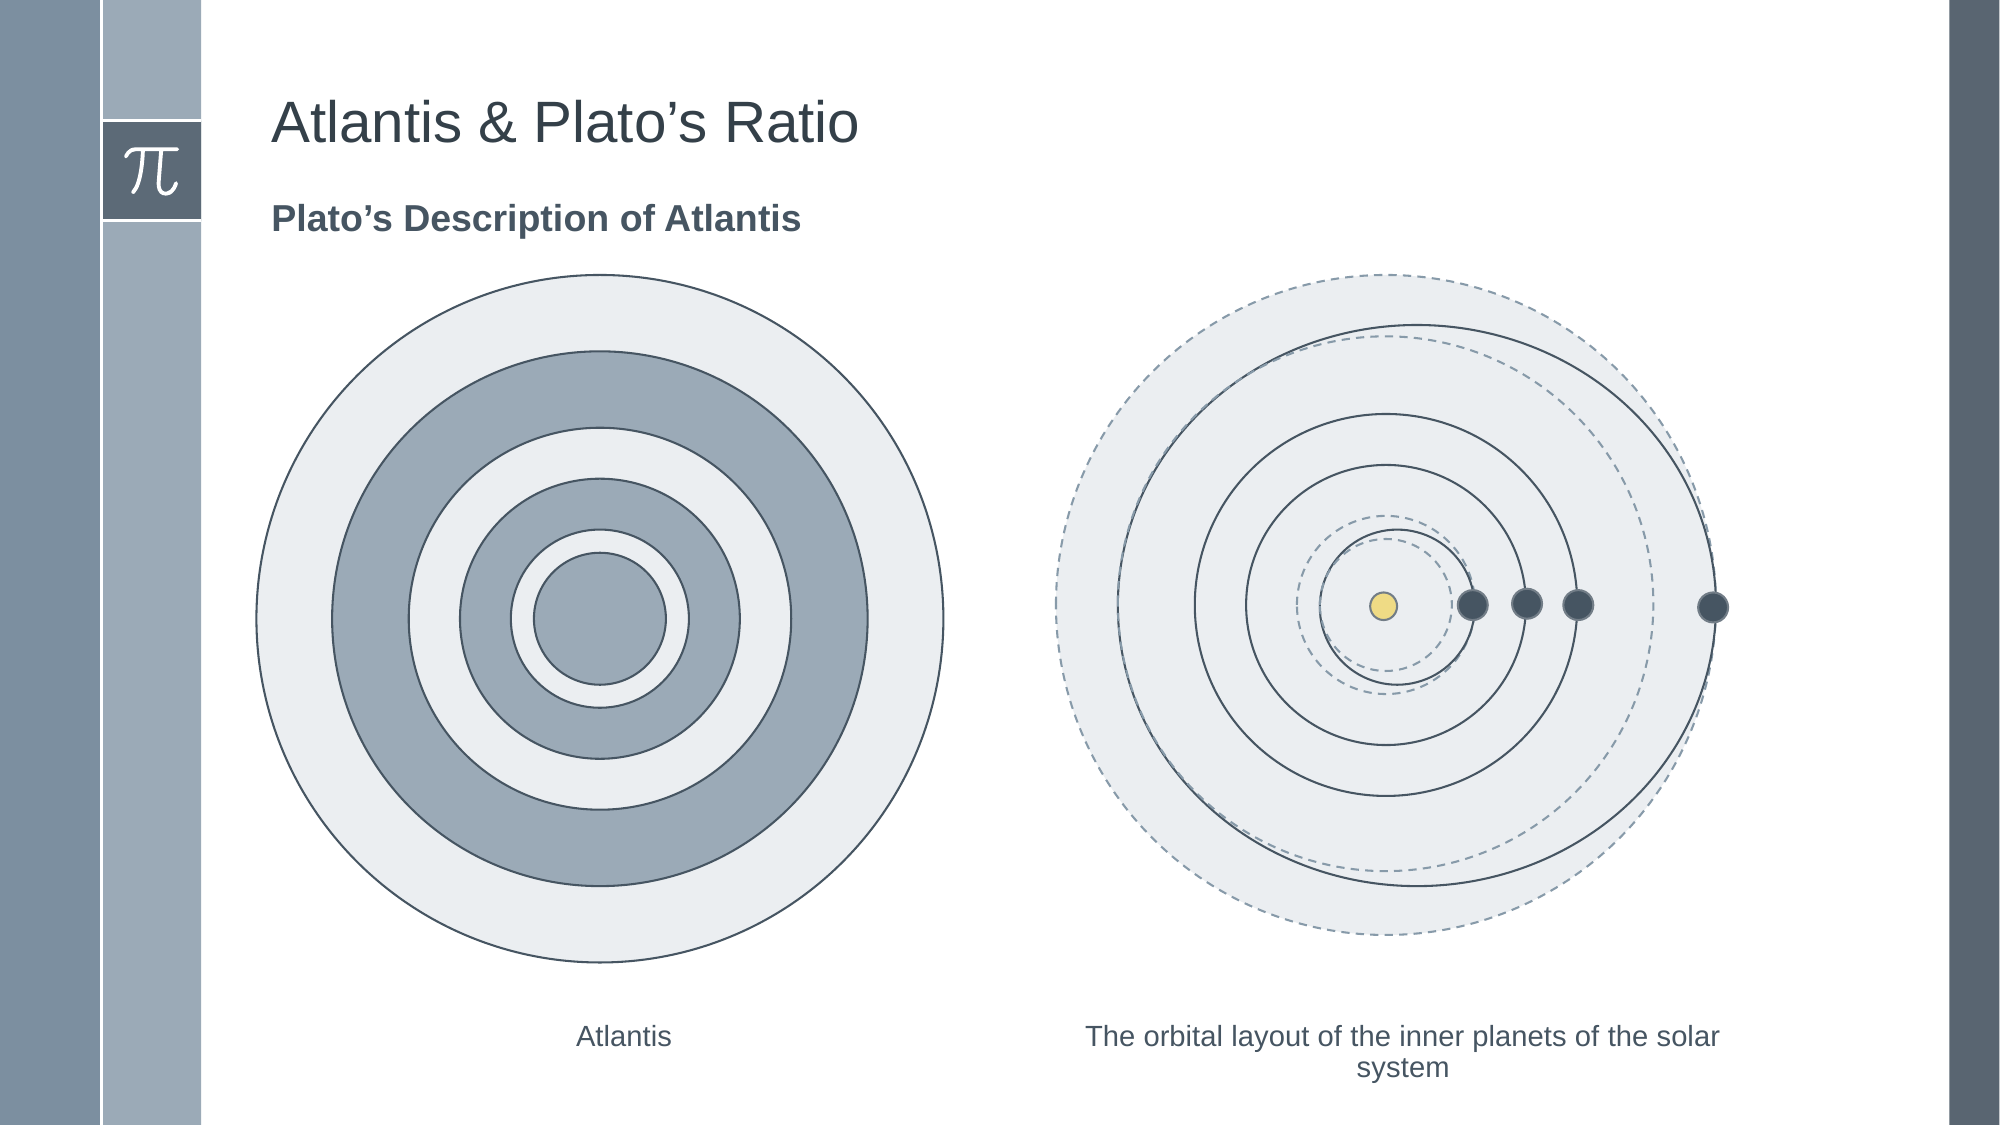

# Atlantis & Plato’s Ratio
Plato’s Description of Atlantis

The orbital layout of the inner planets of the solar system
Atlantis